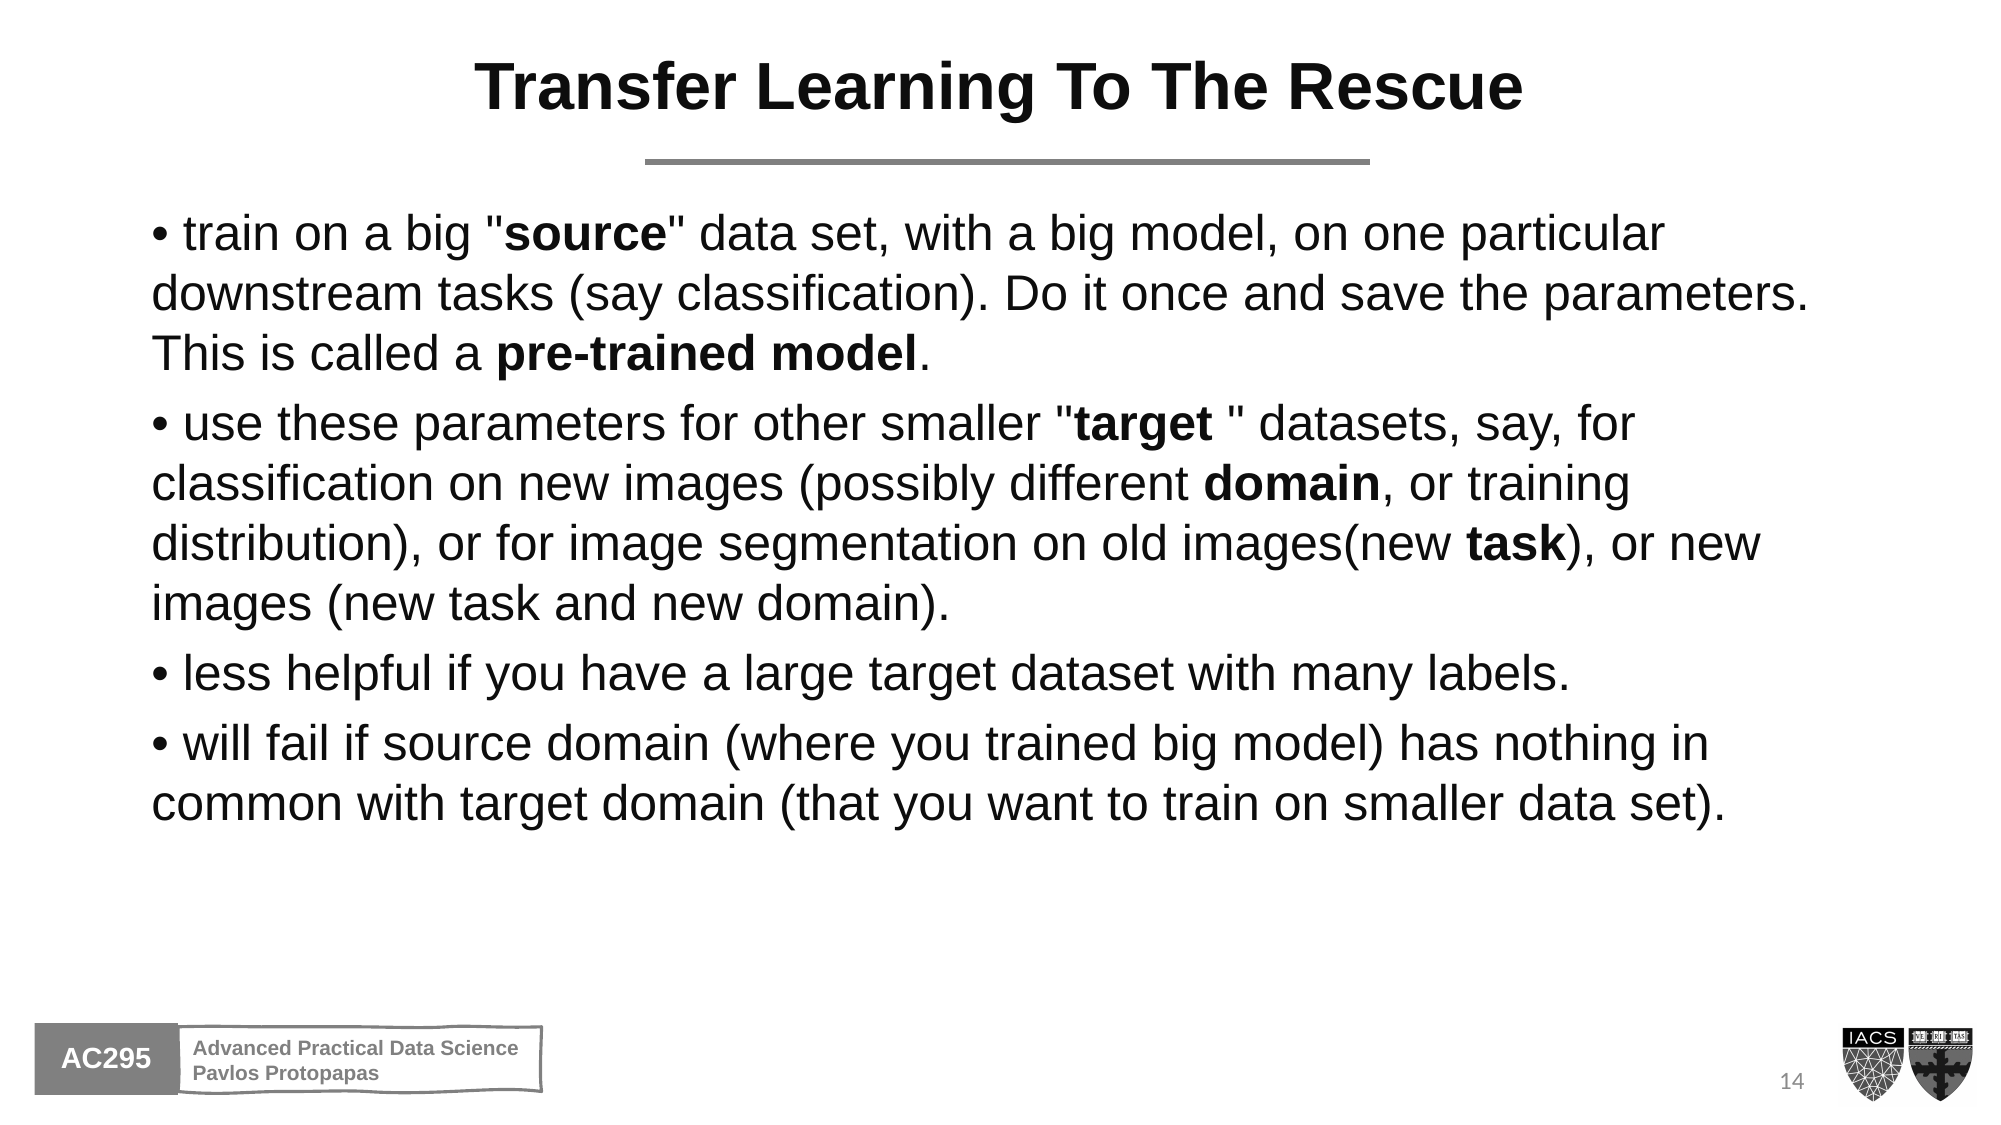

# Transfer Learning To The Rescue
• train on a big "source" data set, with a big model, on one particular downstream tasks (say classification). Do it once and save the parameters. This is called a pre-trained model.
• use these parameters for other smaller "target " datasets, say, for classification on new images (possibly different domain, or training distribution), or for image segmentation on old images(new task), or new images (new task and new domain).
• less helpful if you have a large target dataset with many labels.
• will fail if source domain (where you trained big model) has nothing in common with target domain (that you want to train on smaller data set).
14